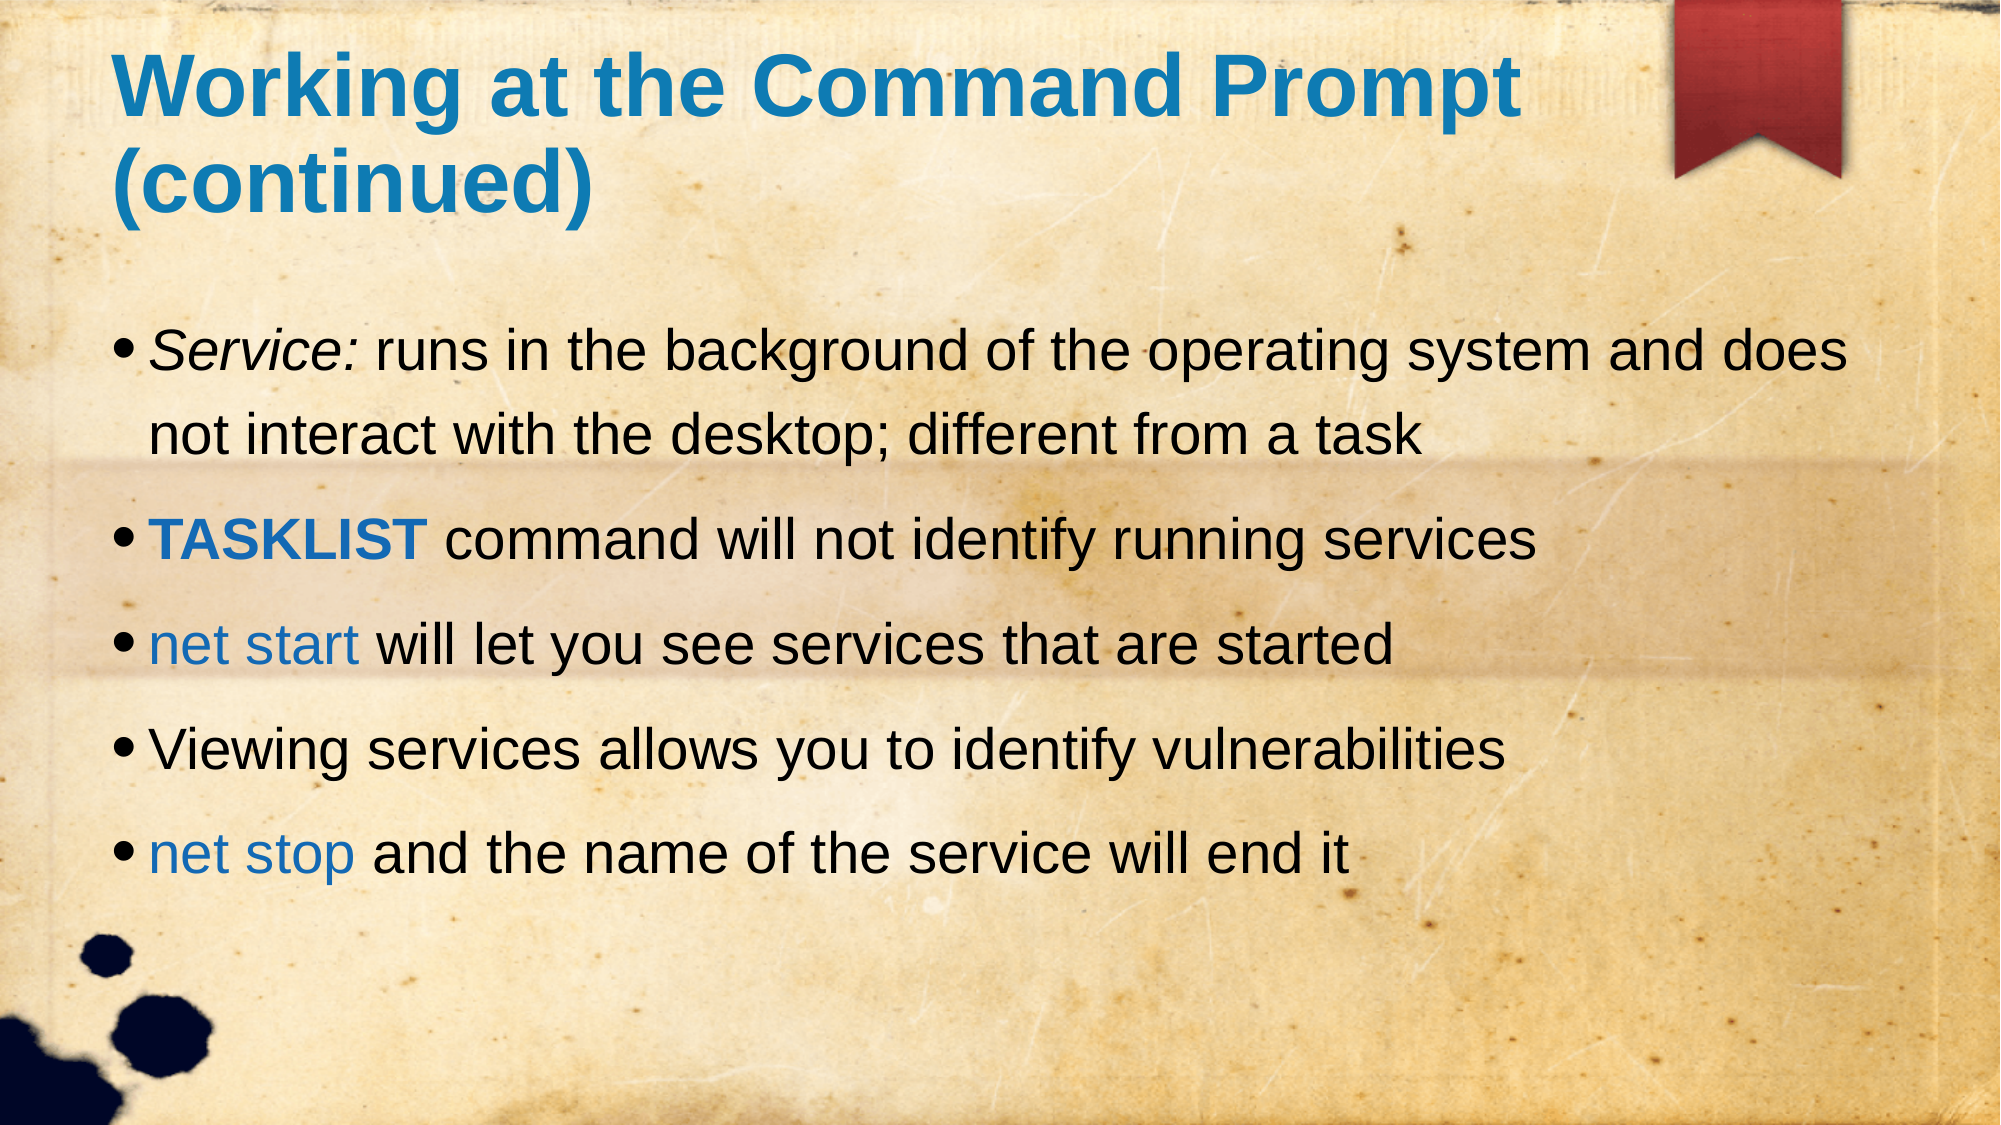

Working at the Command Prompt (continued)
Service: runs in the background of the operating system and does not interact with the desktop; different from a task
TASKLIST command will not identify running services
net start will let you see services that are started
Viewing services allows you to identify vulnerabilities
net stop and the name of the service will end it